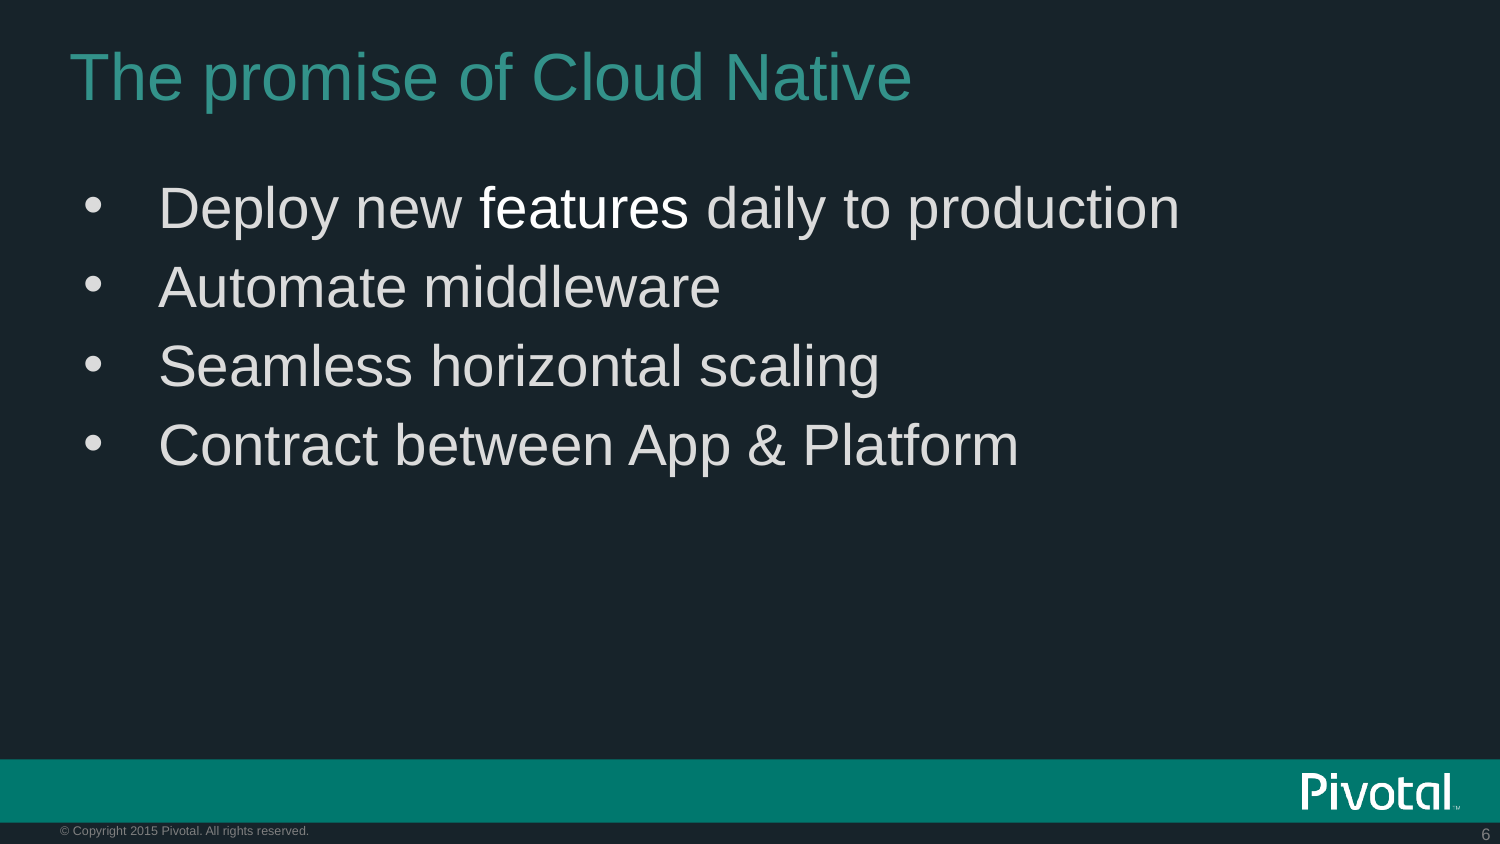

# The promise of Cloud Native
Deploy new features daily to production
Automate middleware
Seamless horizontal scaling
Contract between App & Platform